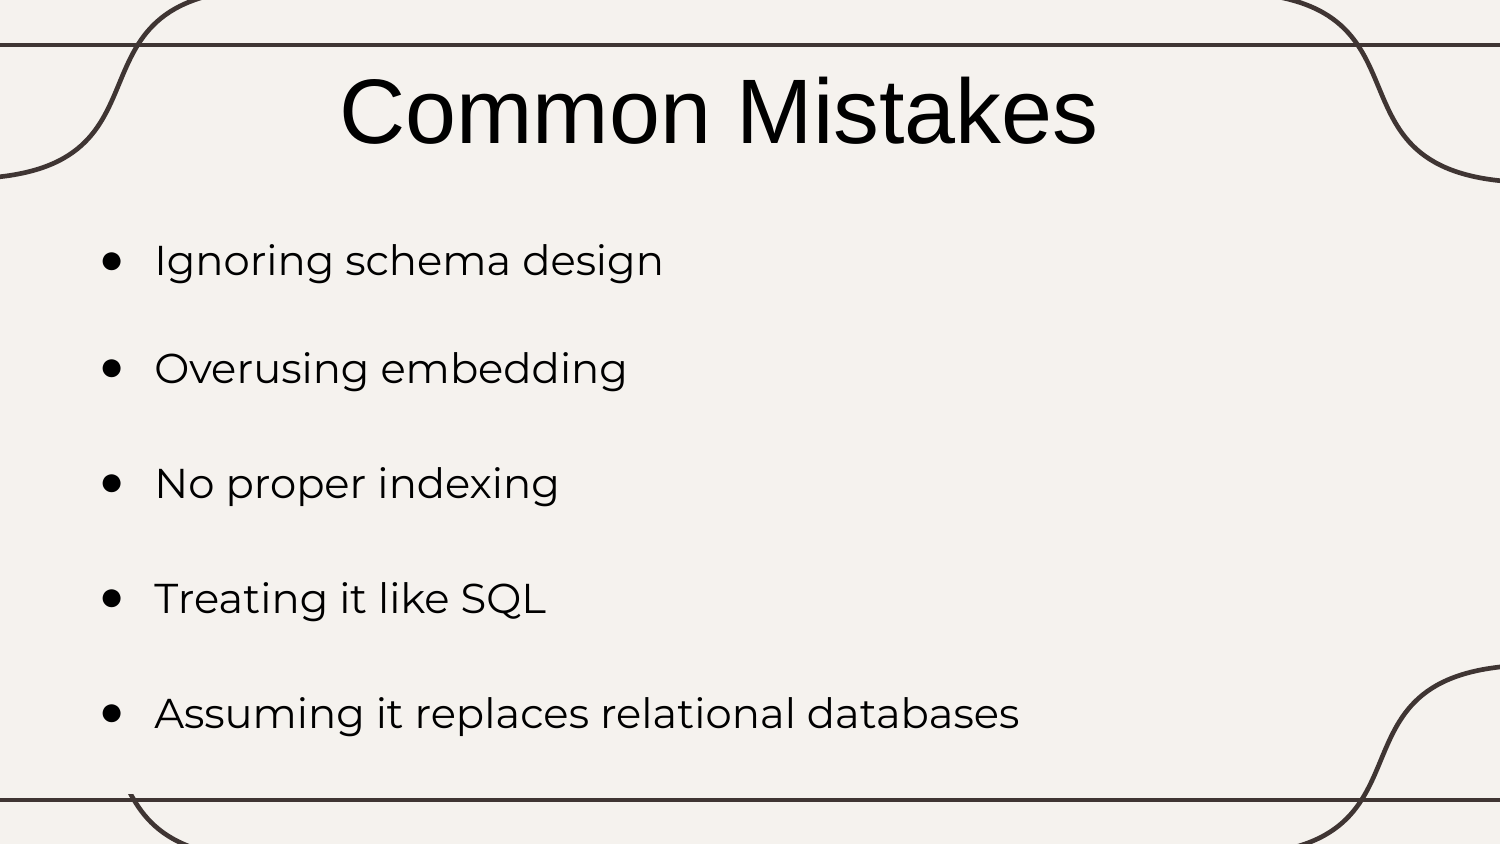

# Common Mistakes
Ignoring schema design
Overusing embedding
No proper indexing
Treating it like SQL
Assuming it replaces relational databases